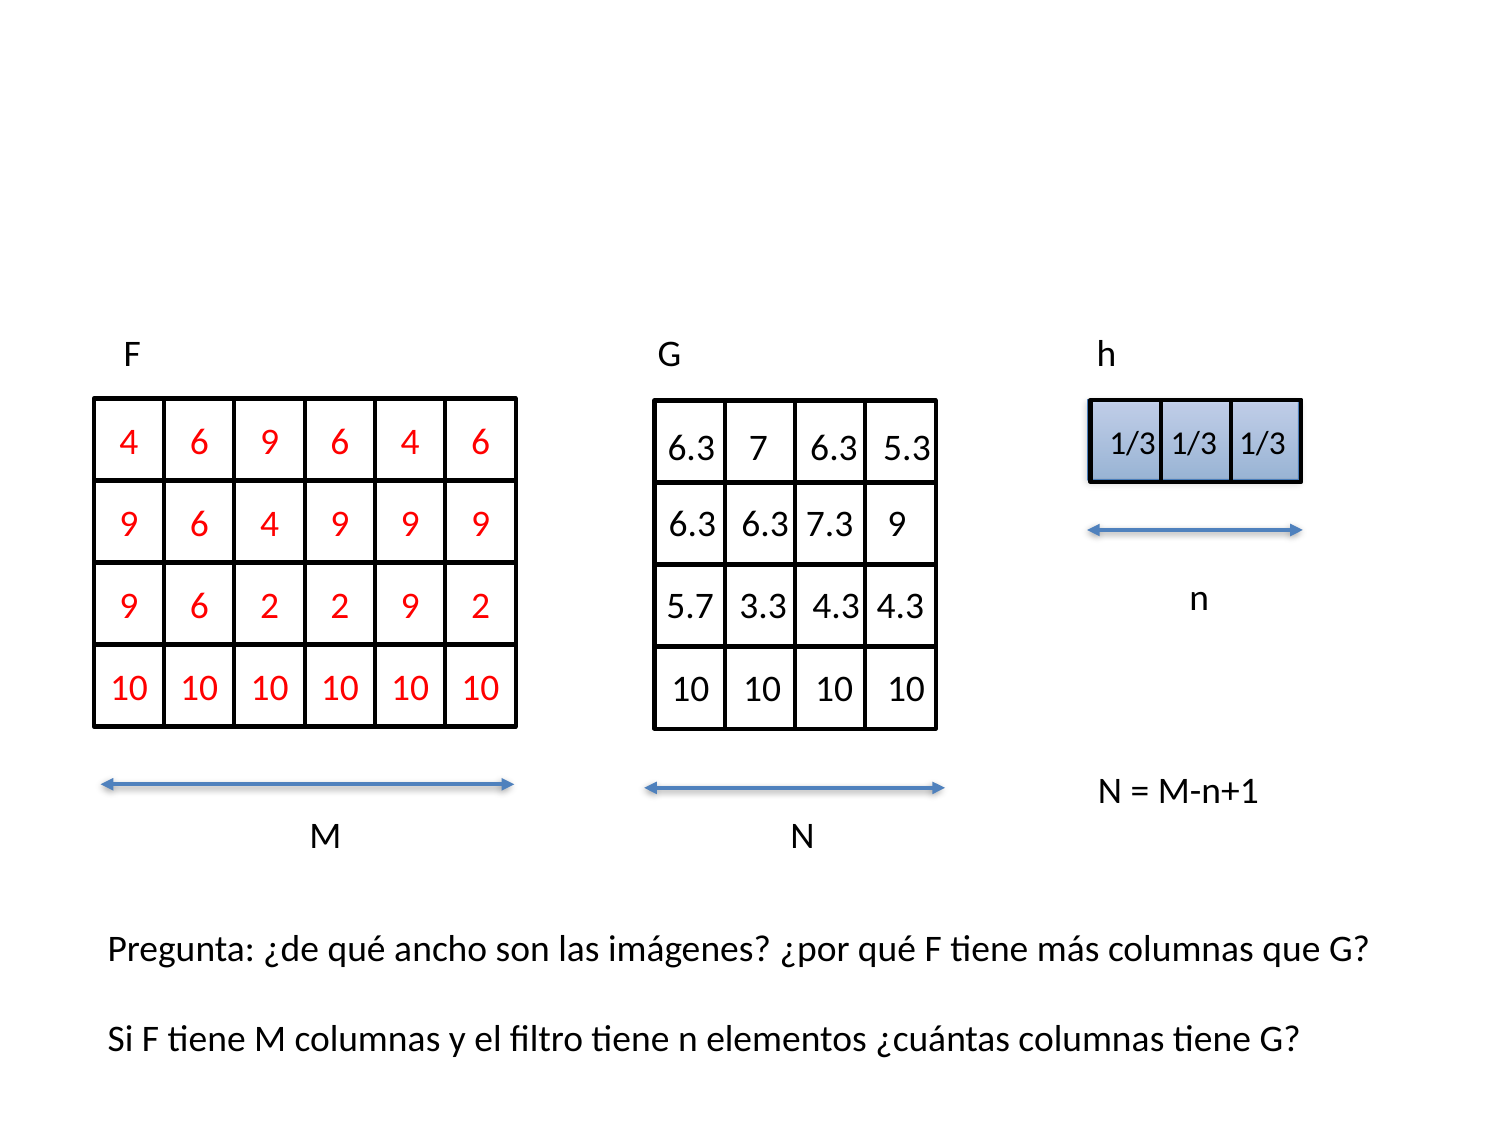

F                                                             G                                                 h
4
6
9
6
4
6

1/3  1/3   1/3
6.3    7     6.3   5.3
9
6
4
9
9
9

6.3   6.3  7.3    9
9
6
2
2
9
2

n
5.7   3.3   4.3  4.3
10
10
10
10
10
10

10    10    10    10
N = M-n+1
M                                                     N
Pregunta: ¿de qué ancho son las imágenes? ¿por qué F tiene más columnas que G?

Si F tiene M columnas y el filtro tiene n elementos ¿cuántas columnas tiene G?